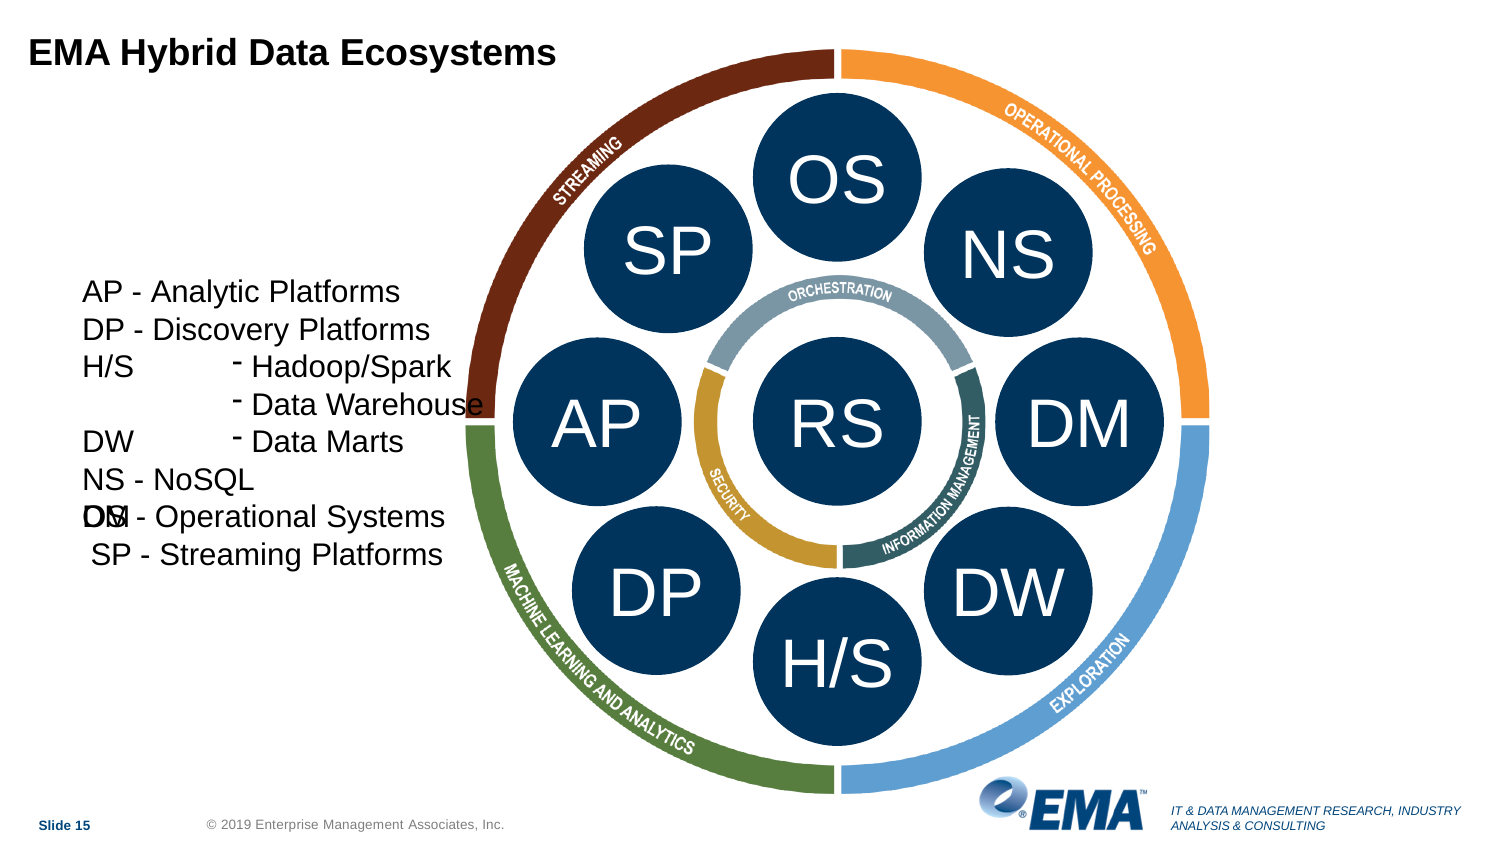

EMA Hybrid Data Ecosystems

# OS

SP
NS
AP - Analytic Platforms  DP - Discovery Platforms

H/S  DW  DM
Hadoop/Spark
Data Warehouse
Data Marts
RS
AP
DM
NS - NoSQL
OS - Operational Systems  SP - Streaming Platforms

DP
DW

H/S

IT & DATA MANAGEMENT RESEARCH, INDUSTRY  ANALYSIS & CONSULTING
© 2019 Enterprise Management Associates, Inc.
Slide 15